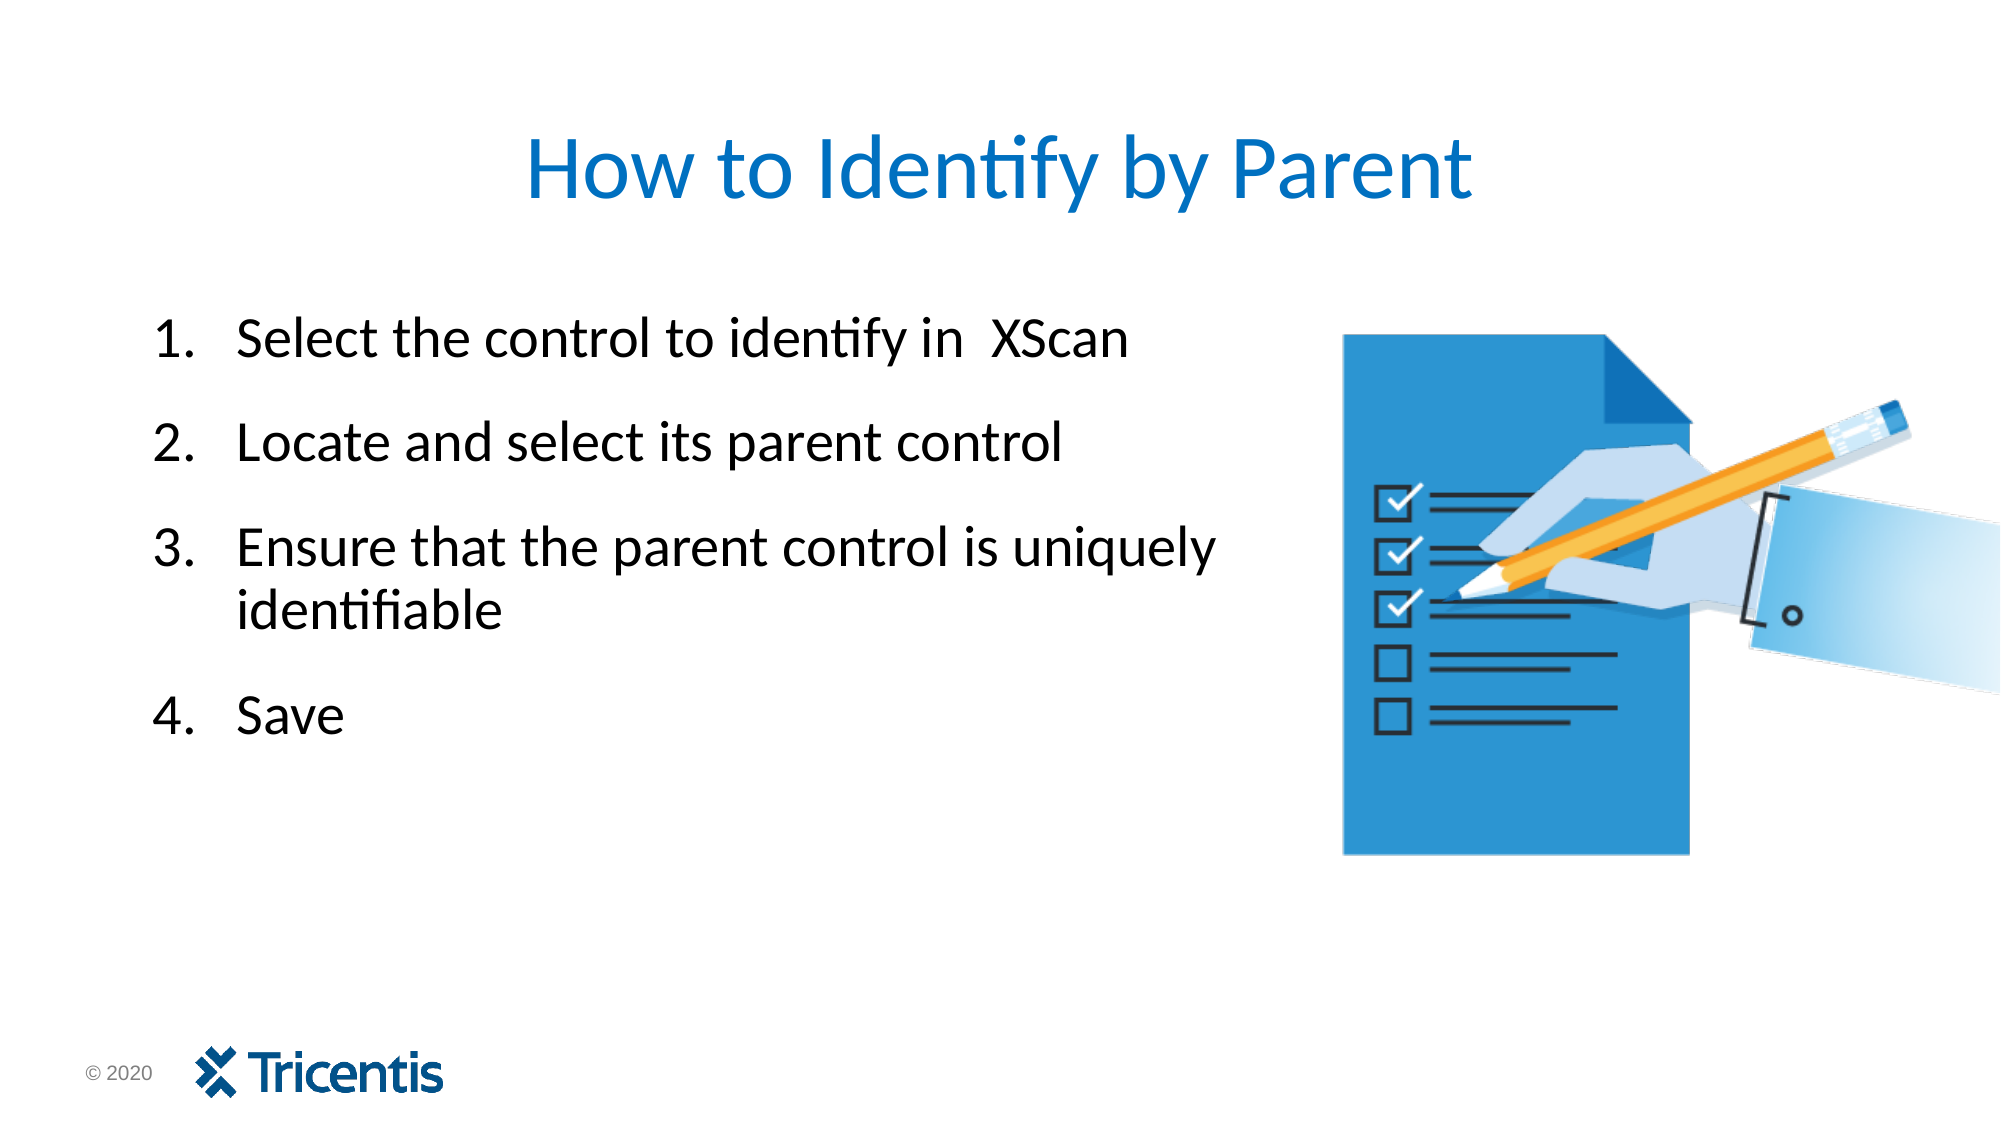

# How to Identify by Parent
Select the control to identify in  XScan
Locate and select its parent control
Ensure that the parent control is uniquely identifiable
Save